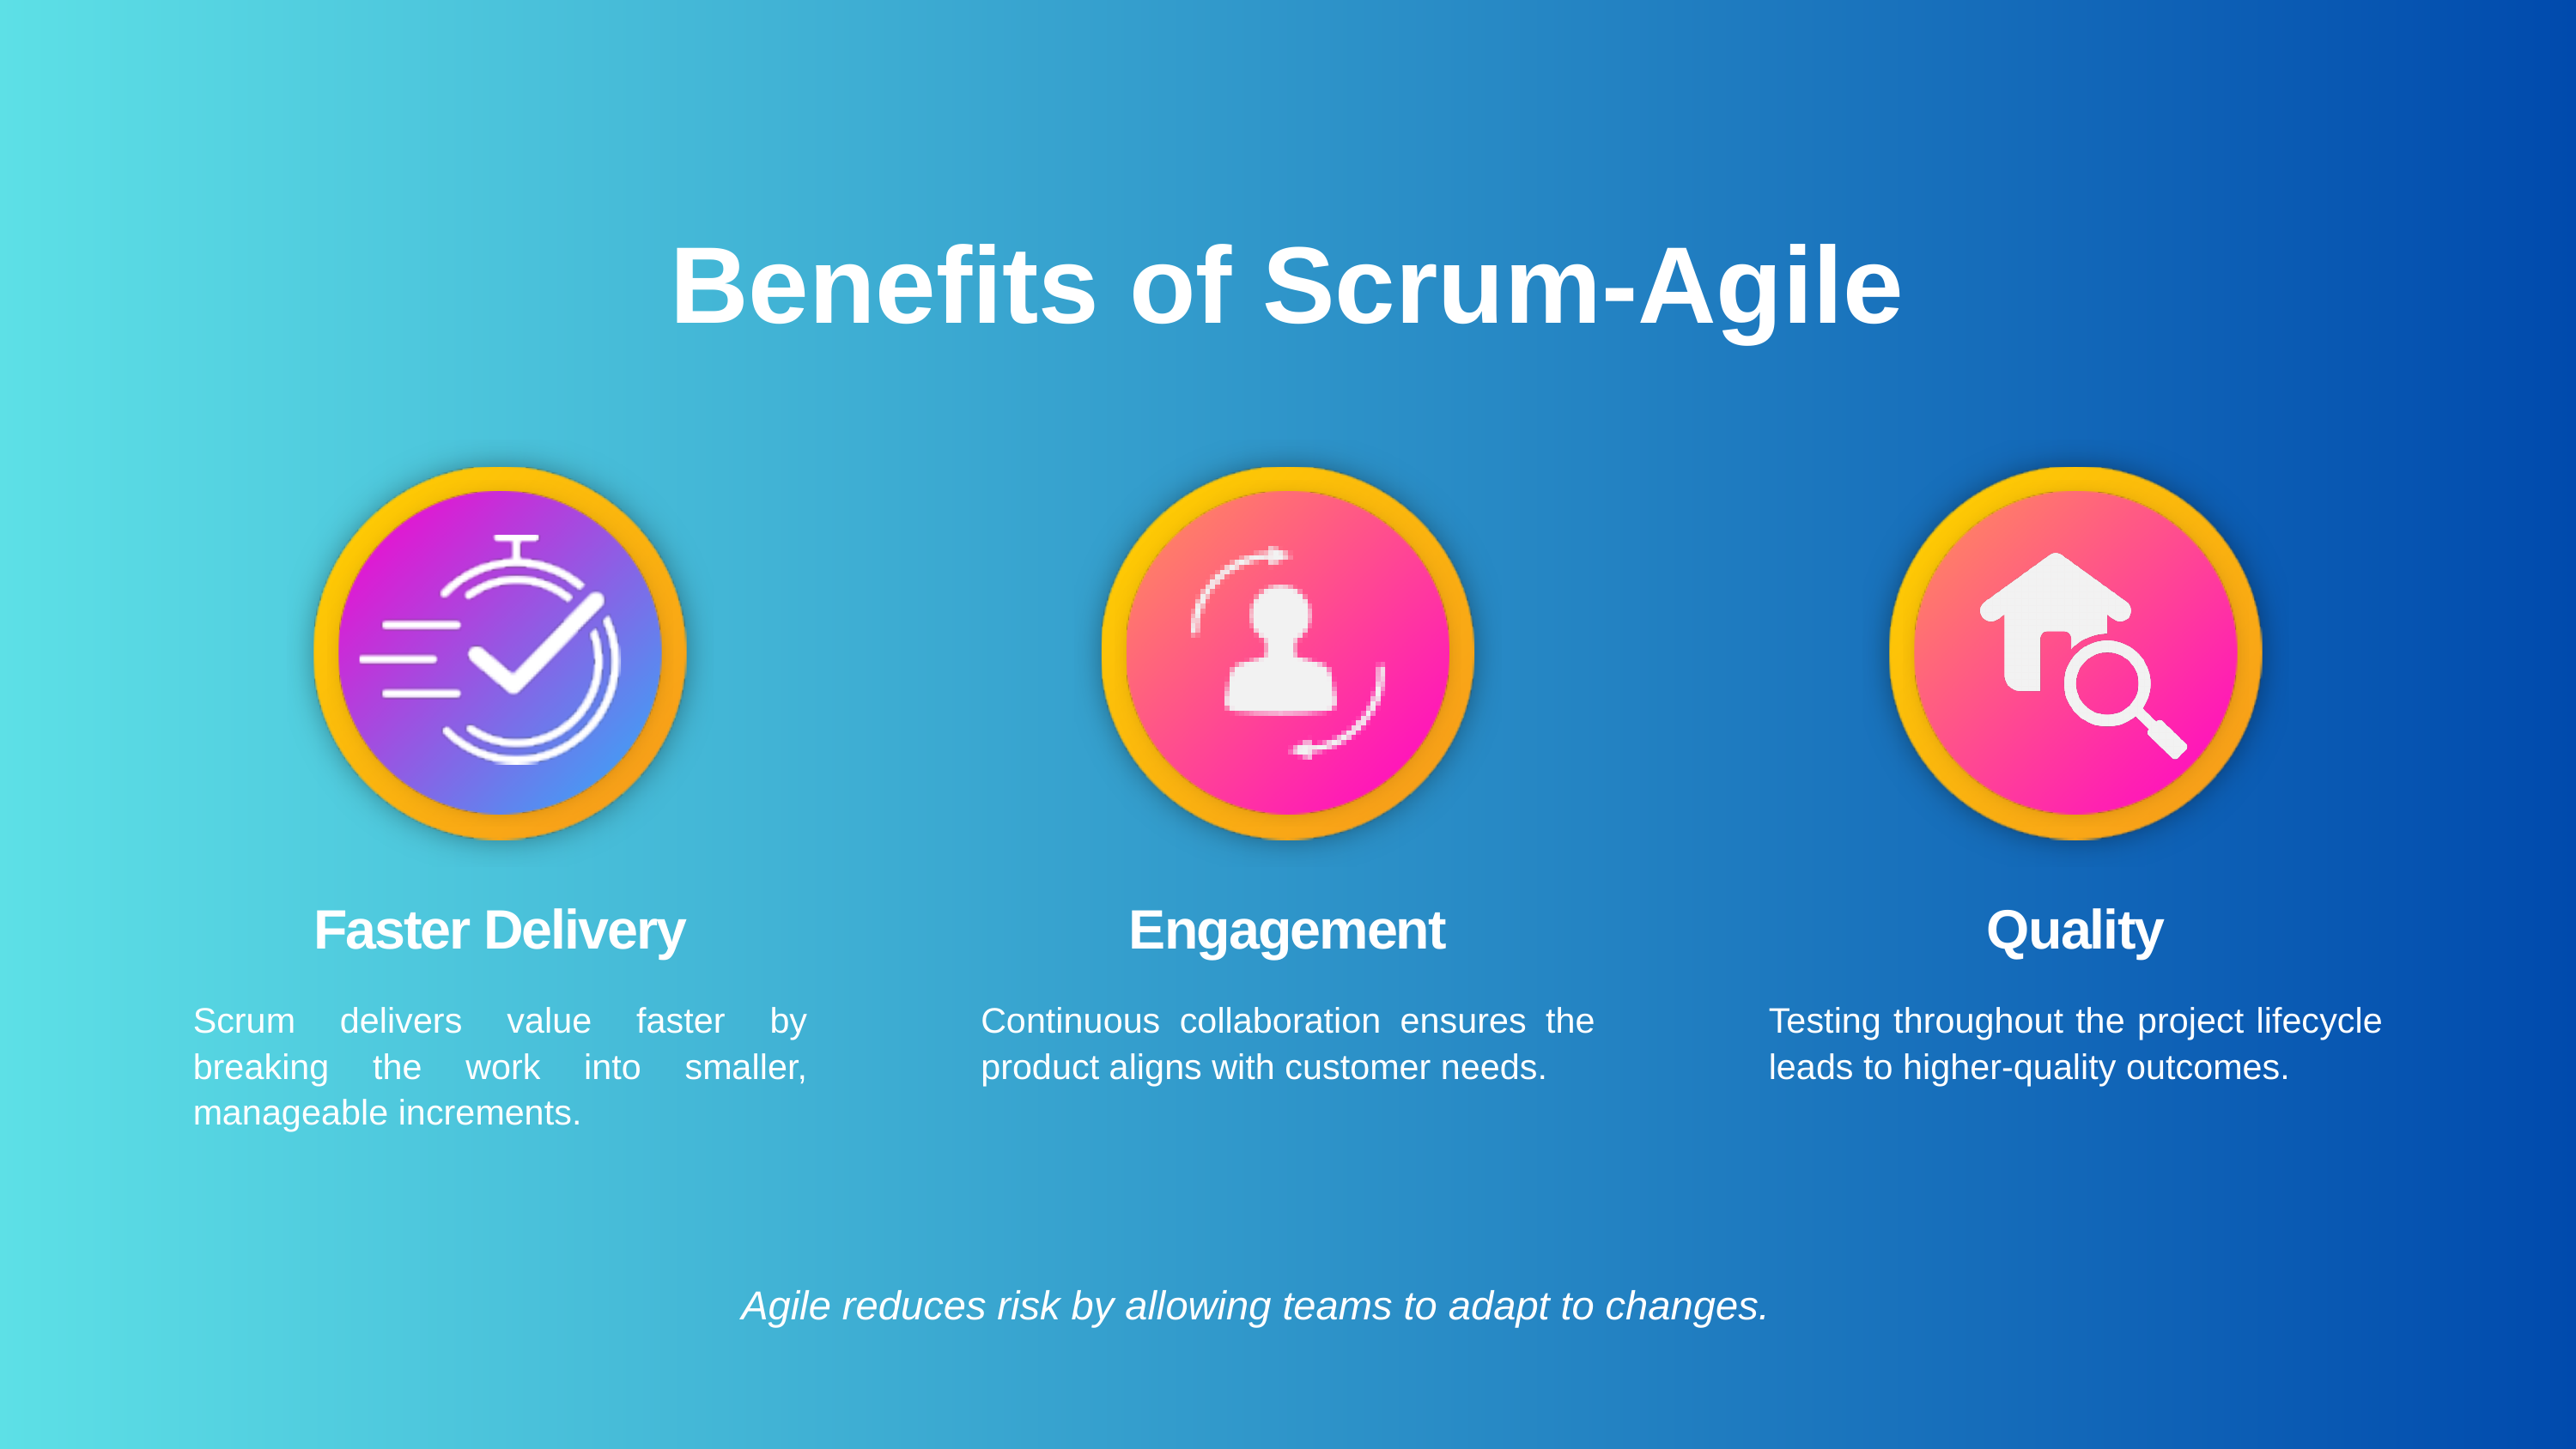

Benefits of Scrum-Agile

Faster Delivery
Engagement
Quality
Scrum delivers value faster by breaking the work into smaller, manageable increments.
Continuous collaboration ensures the product aligns with customer needs.
Testing throughout the project lifecycle leads to higher-quality outcomes.

Agile reduces risk by allowing teams to adapt to changes.